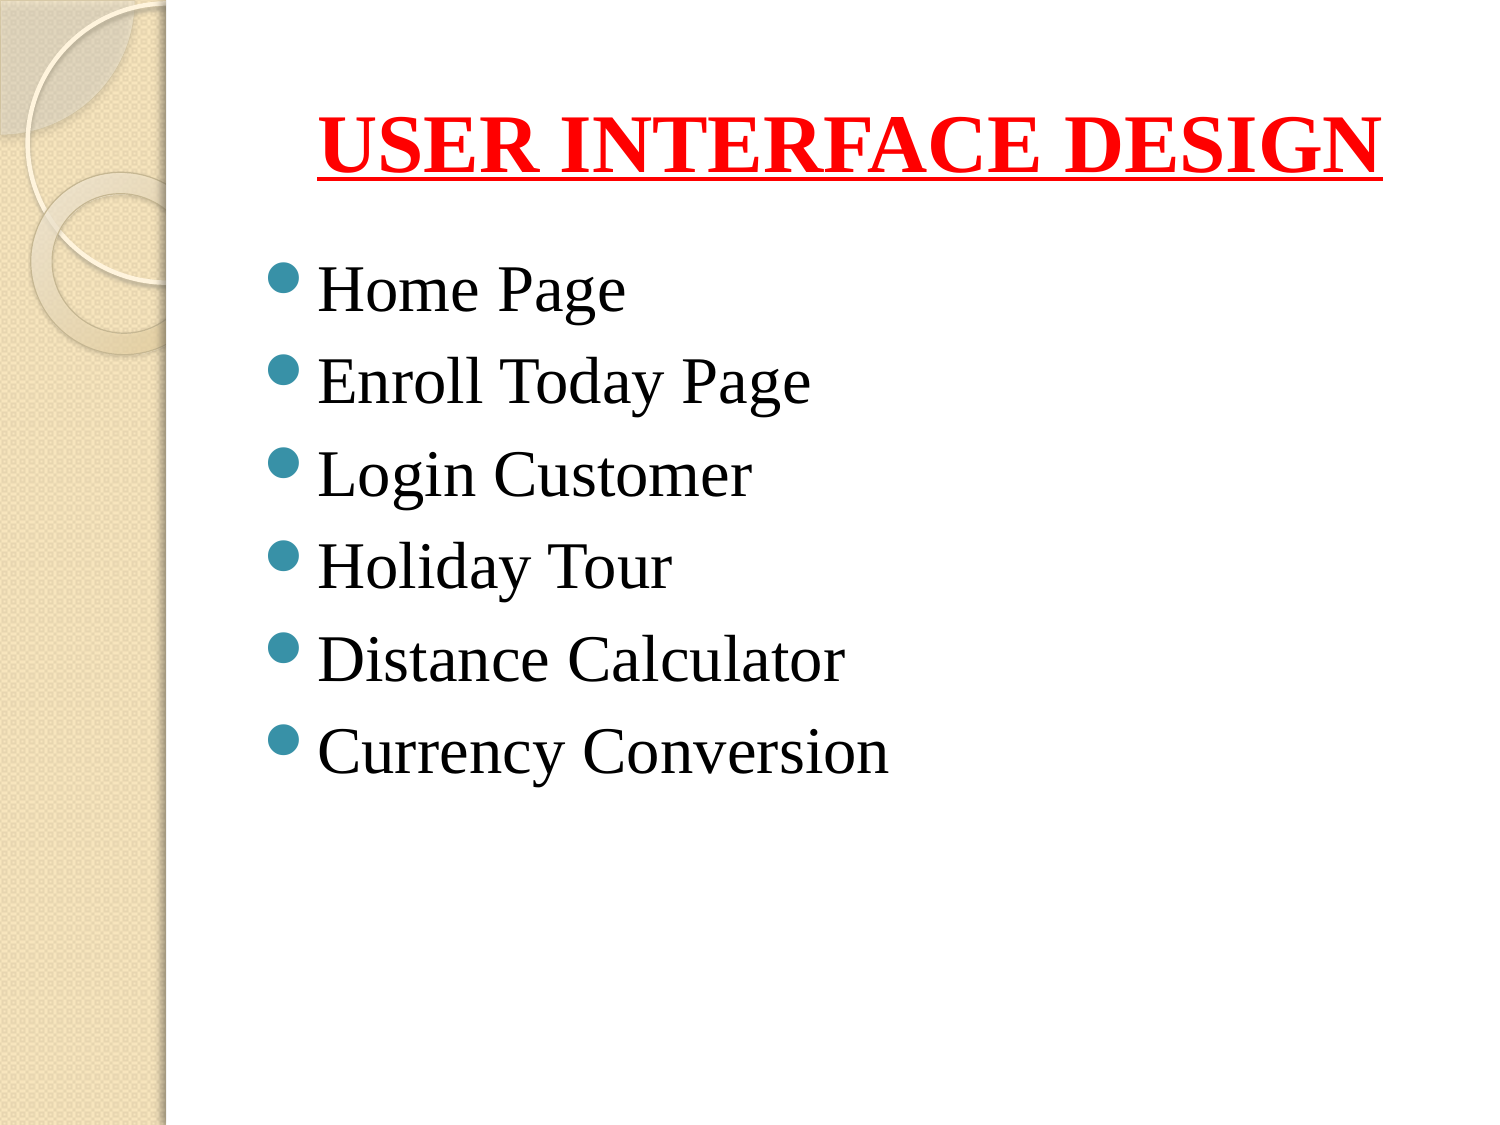

# USER INTERFACE DESIGN
Home Page
Enroll Today Page
Login Customer
Holiday Tour
Distance Calculator
Currency Conversion